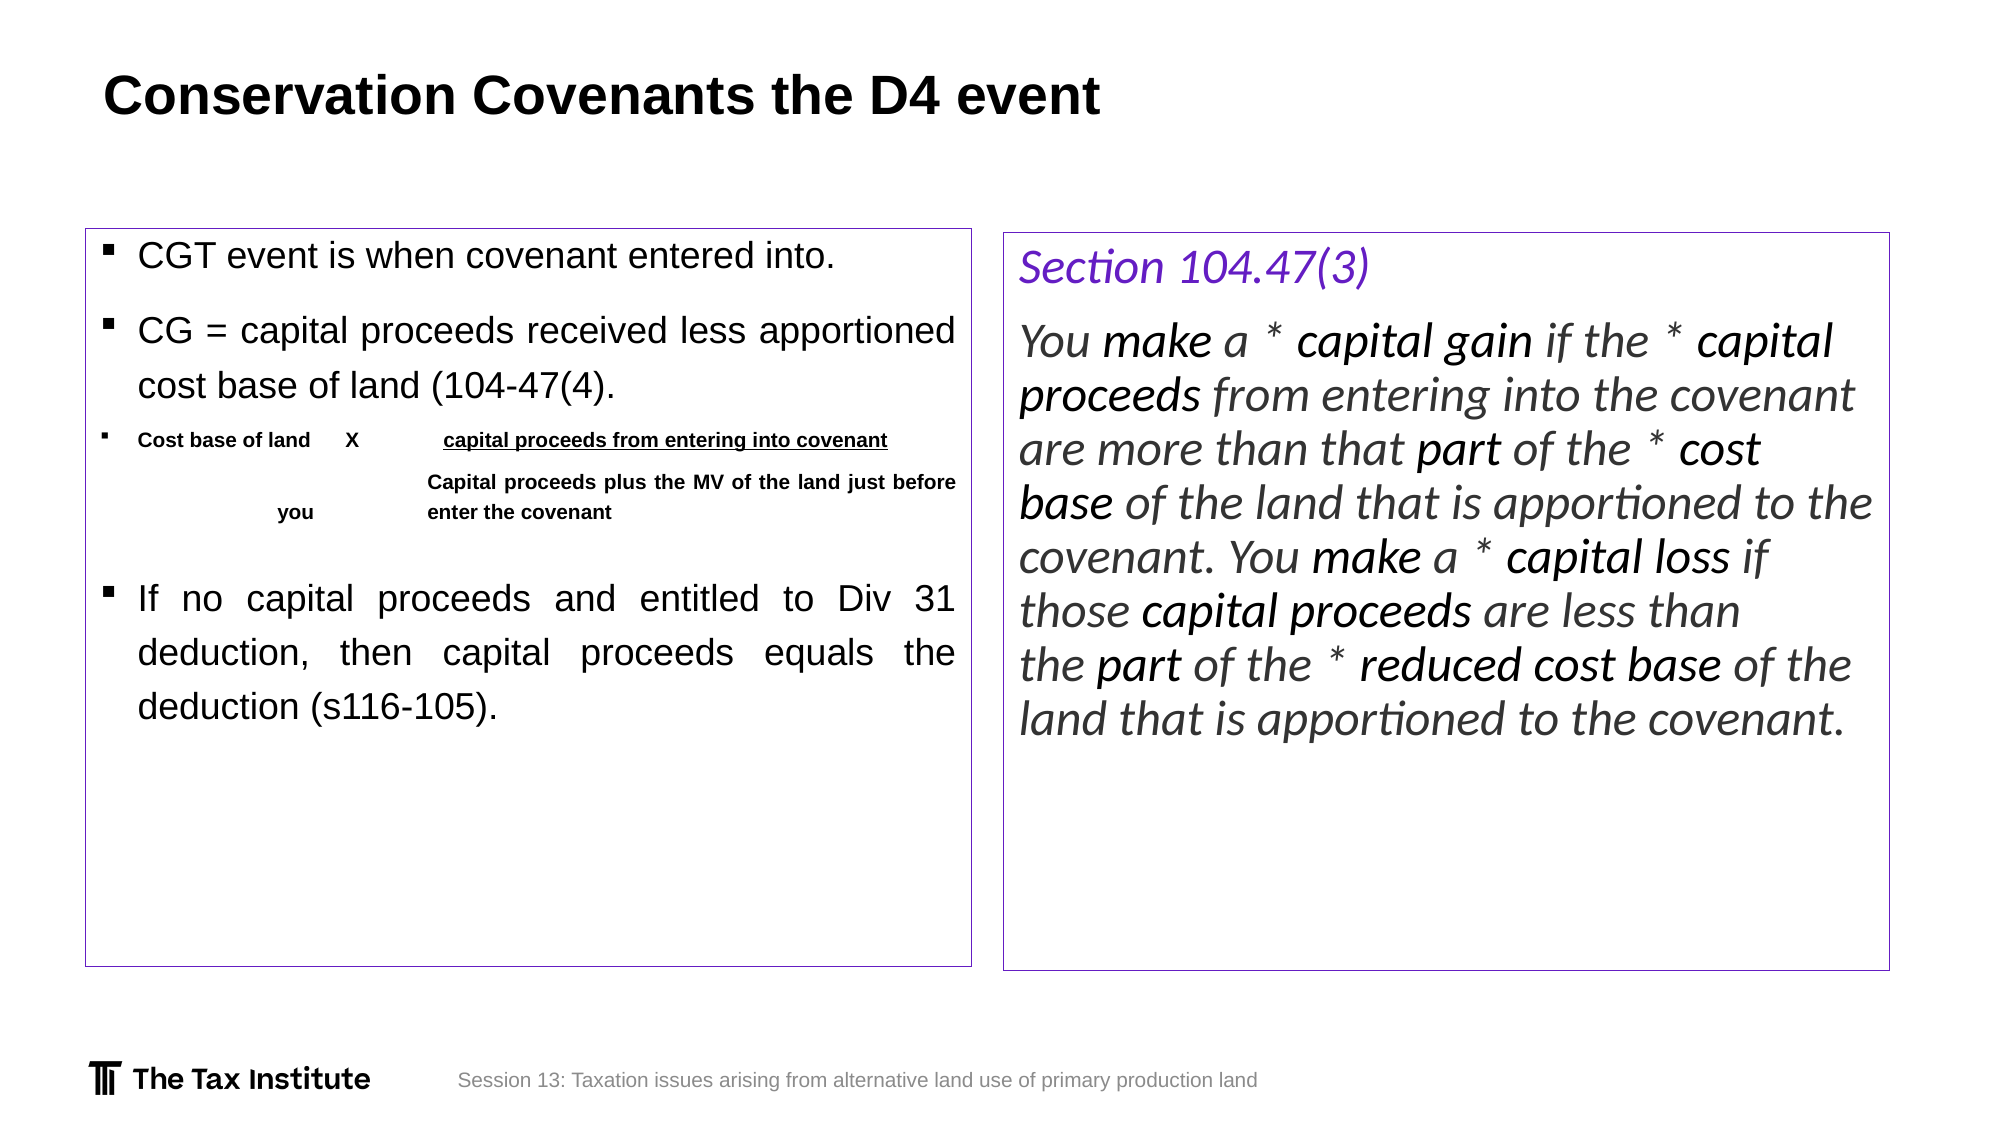

# Conservation Covenants the D4 event
CGT event is when covenant entered into.
CG = capital proceeds received less apportioned cost base of land (104-47(4).
Cost base of land      X	 capital proceeds from entering into covenant
	Capital proceeds plus the MV of the land just before you 	enter the covenant
If no capital proceeds and entitled to Div 31 deduction, then capital proceeds equals the deduction (s116-105).

Section 104.47(3)
You make a * capital gain if the * capital proceeds from entering into the covenant are more than that part of the * cost base of the land that is apportioned to the covenant. You make a * capital loss if those capital proceeds are less than the part of the * reduced cost base of the land that is apportioned to the covenant.

Session 13: Taxation issues arising from alternative land use of primary production land